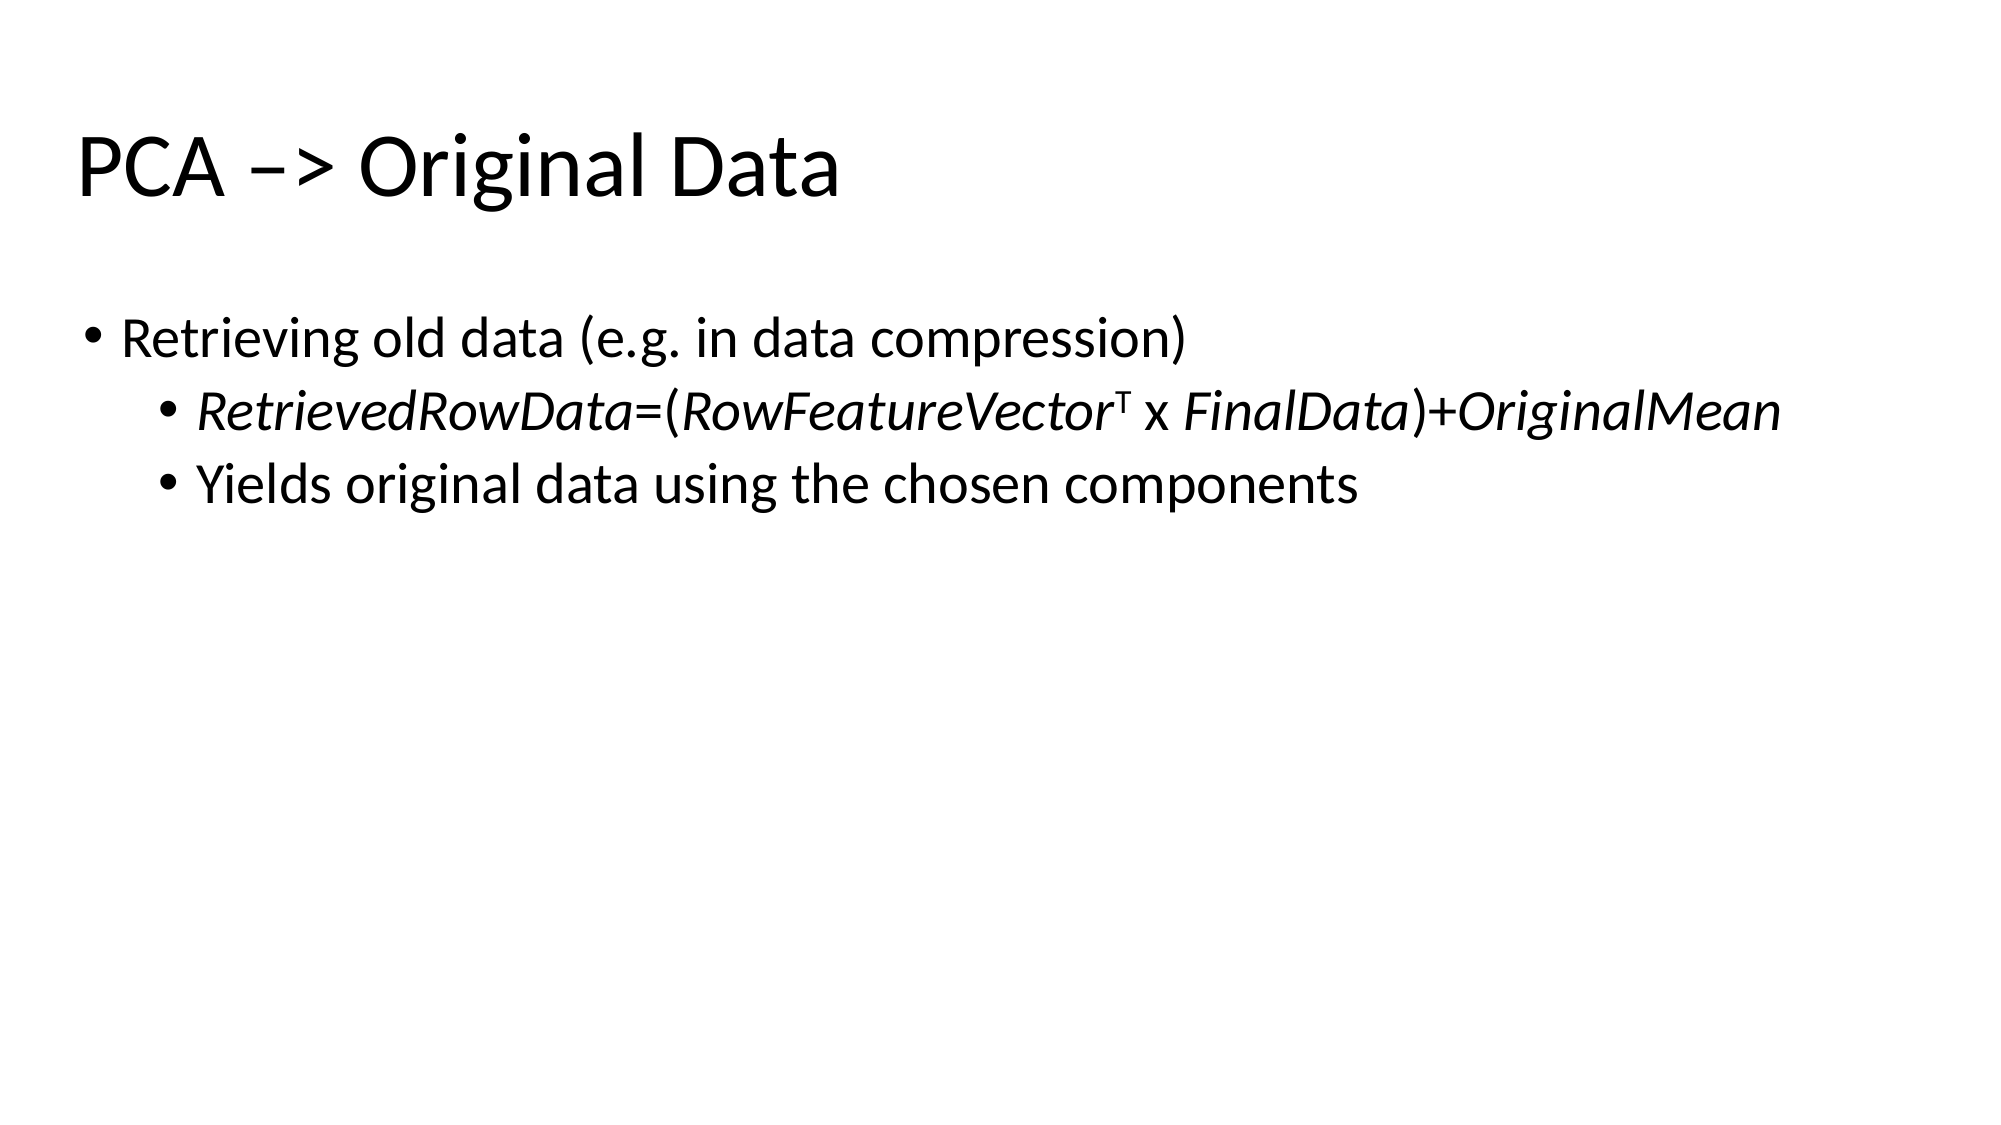

# PCA –> Original Data
Retrieving old data (e.g. in data compression)
RetrievedRowData=(RowFeatureVectorT x FinalData)+OriginalMean
Yields original data using the chosen components